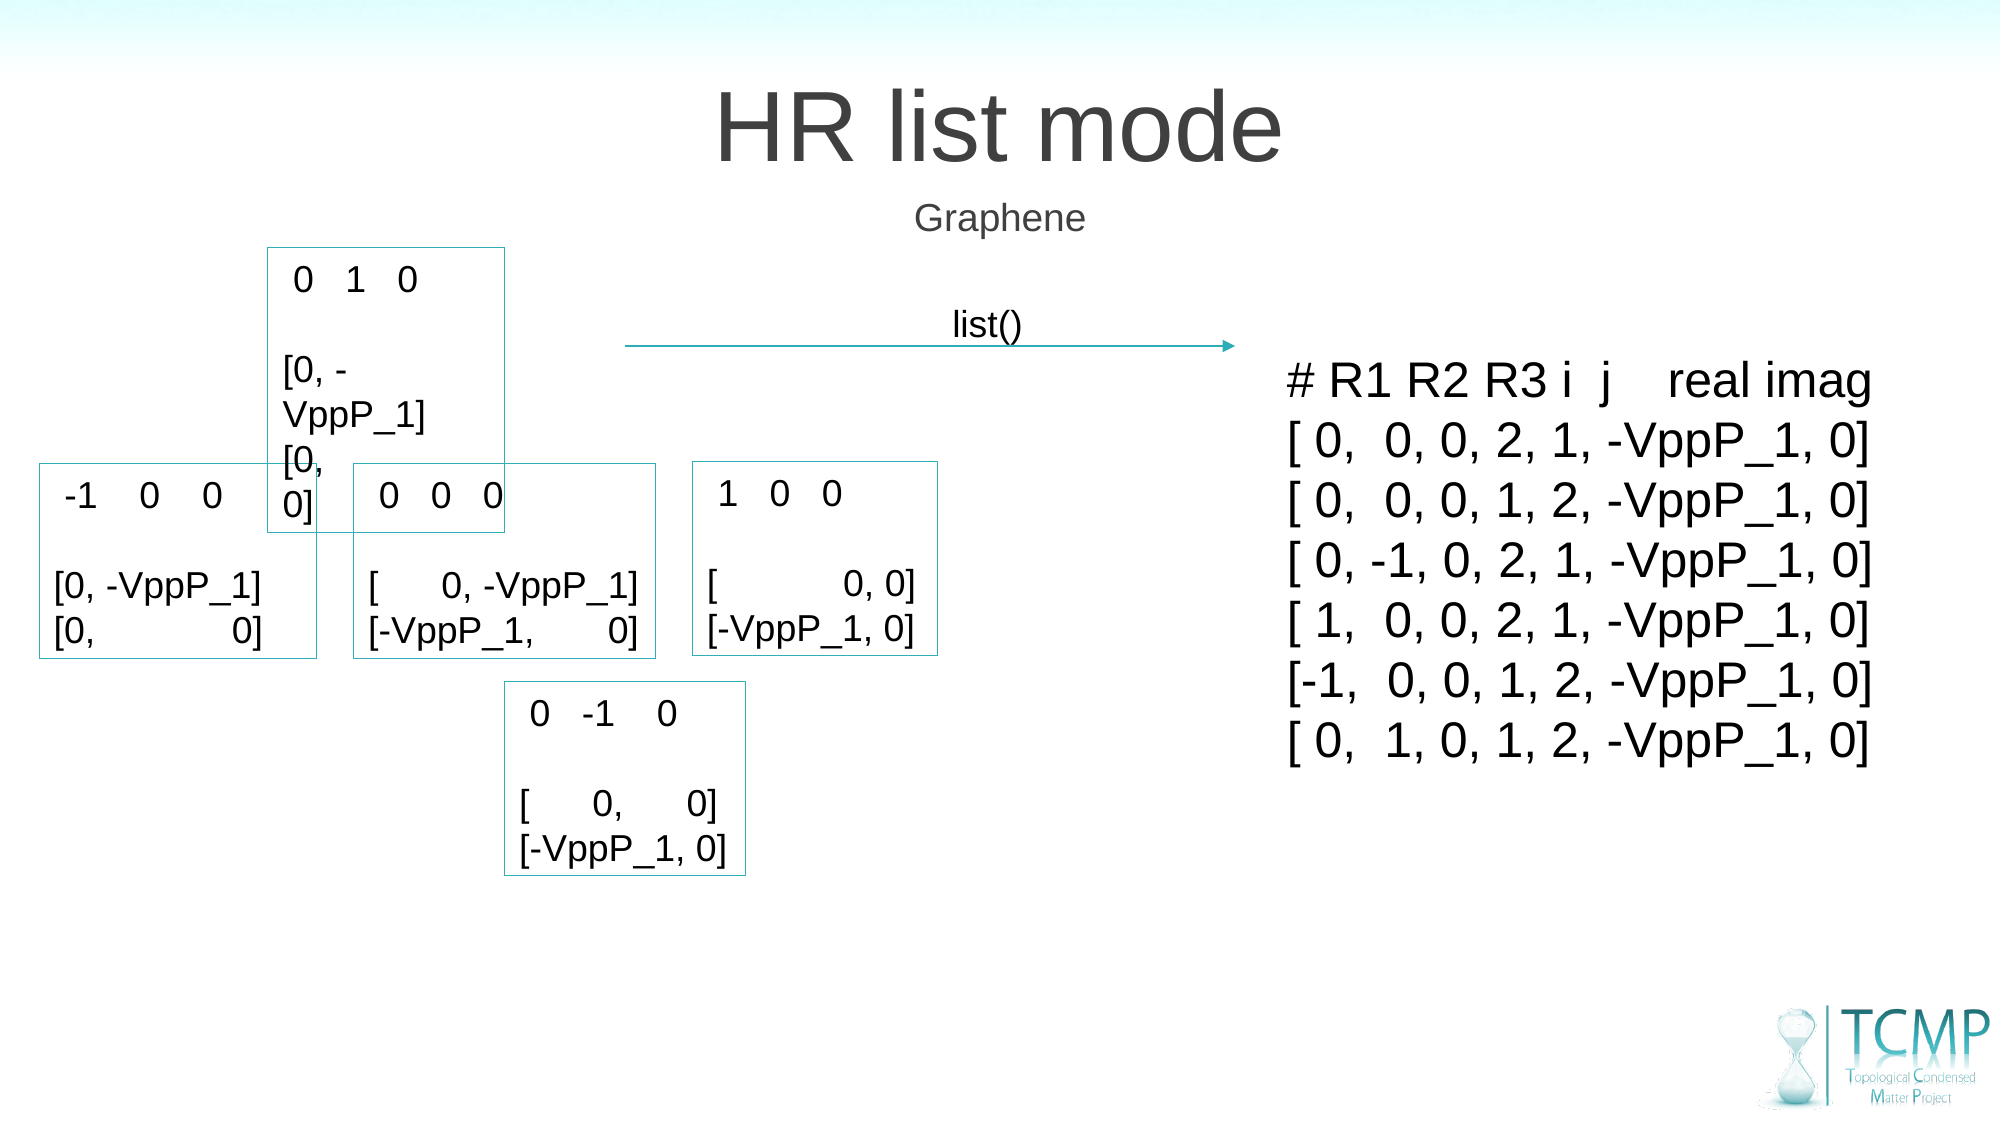

HR list mode
Graphene
 0   1   0

[0, -VppP_1]
[0,             0]
list()
# R1 R2 R3 i  j    real imag
[ 0,  0, 0, 2, 1, -VppP_1, 0]
[ 0,  0, 0, 1, 2, -VppP_1, 0]
[ 0, -1, 0, 2, 1, -VppP_1, 0]
[ 1,  0, 0, 2, 1, -VppP_1, 0]
[-1,  0, 0, 1, 2, -VppP_1, 0]
[ 0,  1, 0, 1, 2, -VppP_1, 0]
 1   0   0

[            0, 0]
[-VppP_1, 0]
 -1    0    0

[0, -VppP_1]
[0,             0]
 0   0   0

[      0, -VppP_1]
[-VppP_1,       0]
 0   -1    0

[      0,      0]
[-VppP_1, 0]